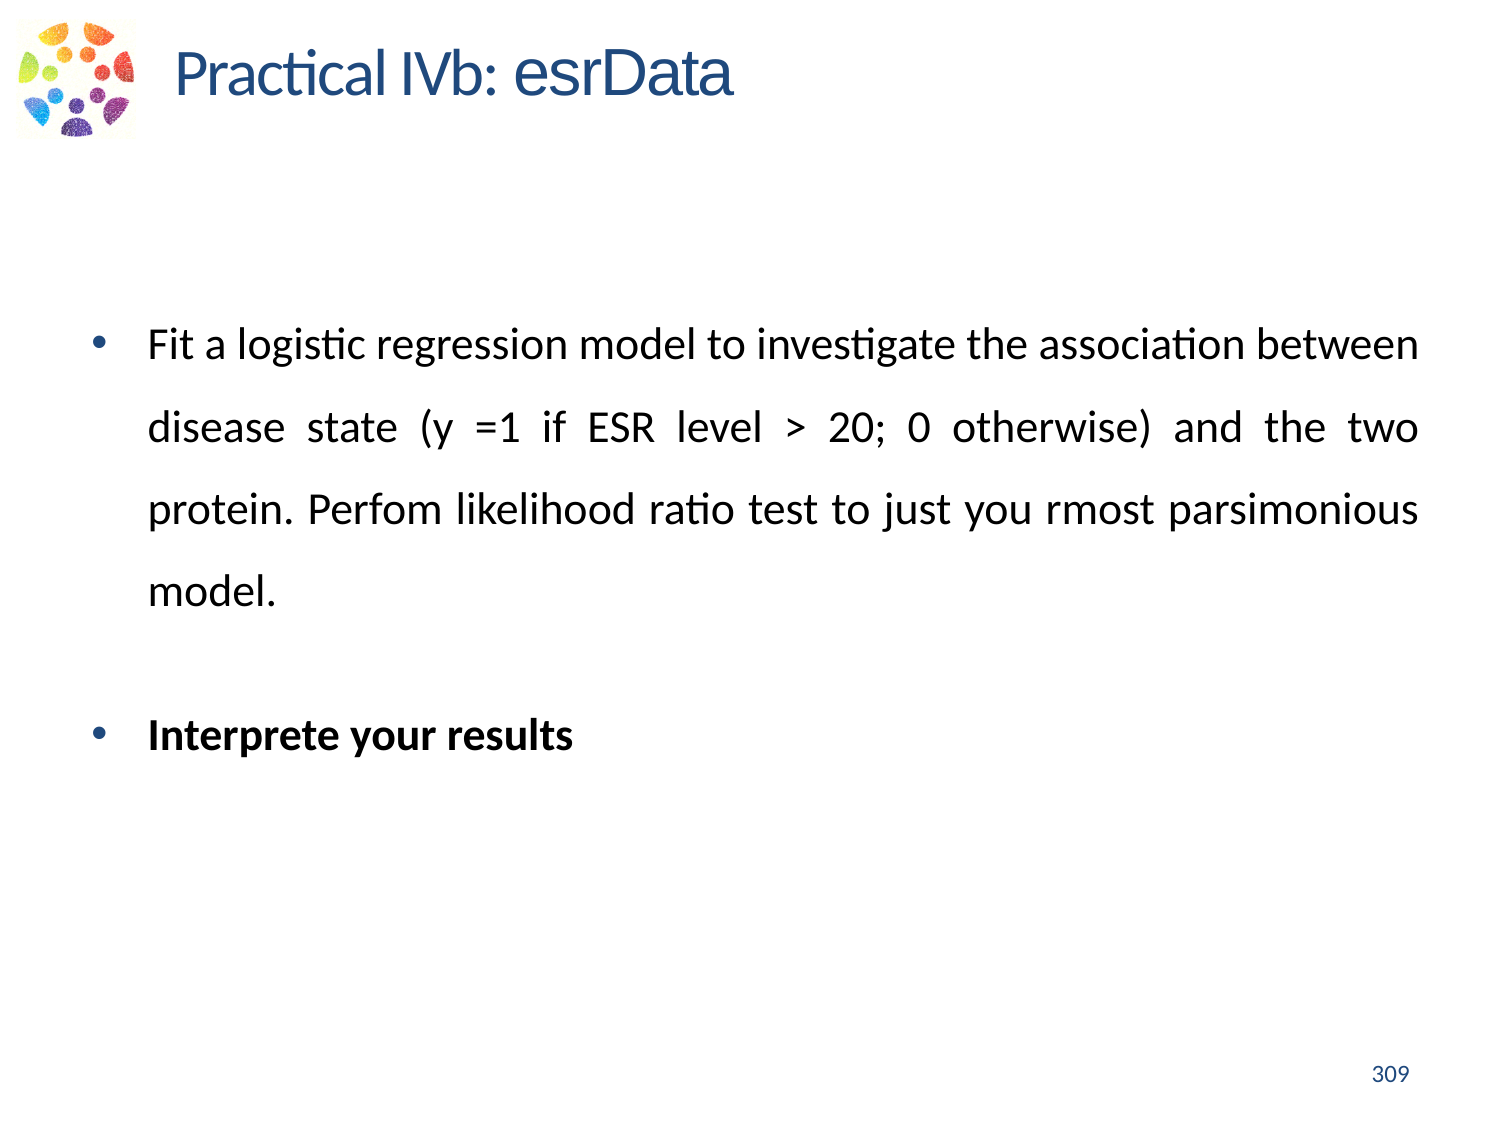

Practical IVb: esrData
Fit a logistic regression model to investigate the association between disease state (y =1 if ESR level > 20; 0 otherwise) and the two protein. Perfom likelihood ratio test to just you rmost parsimonious model.

Interprete your results

309